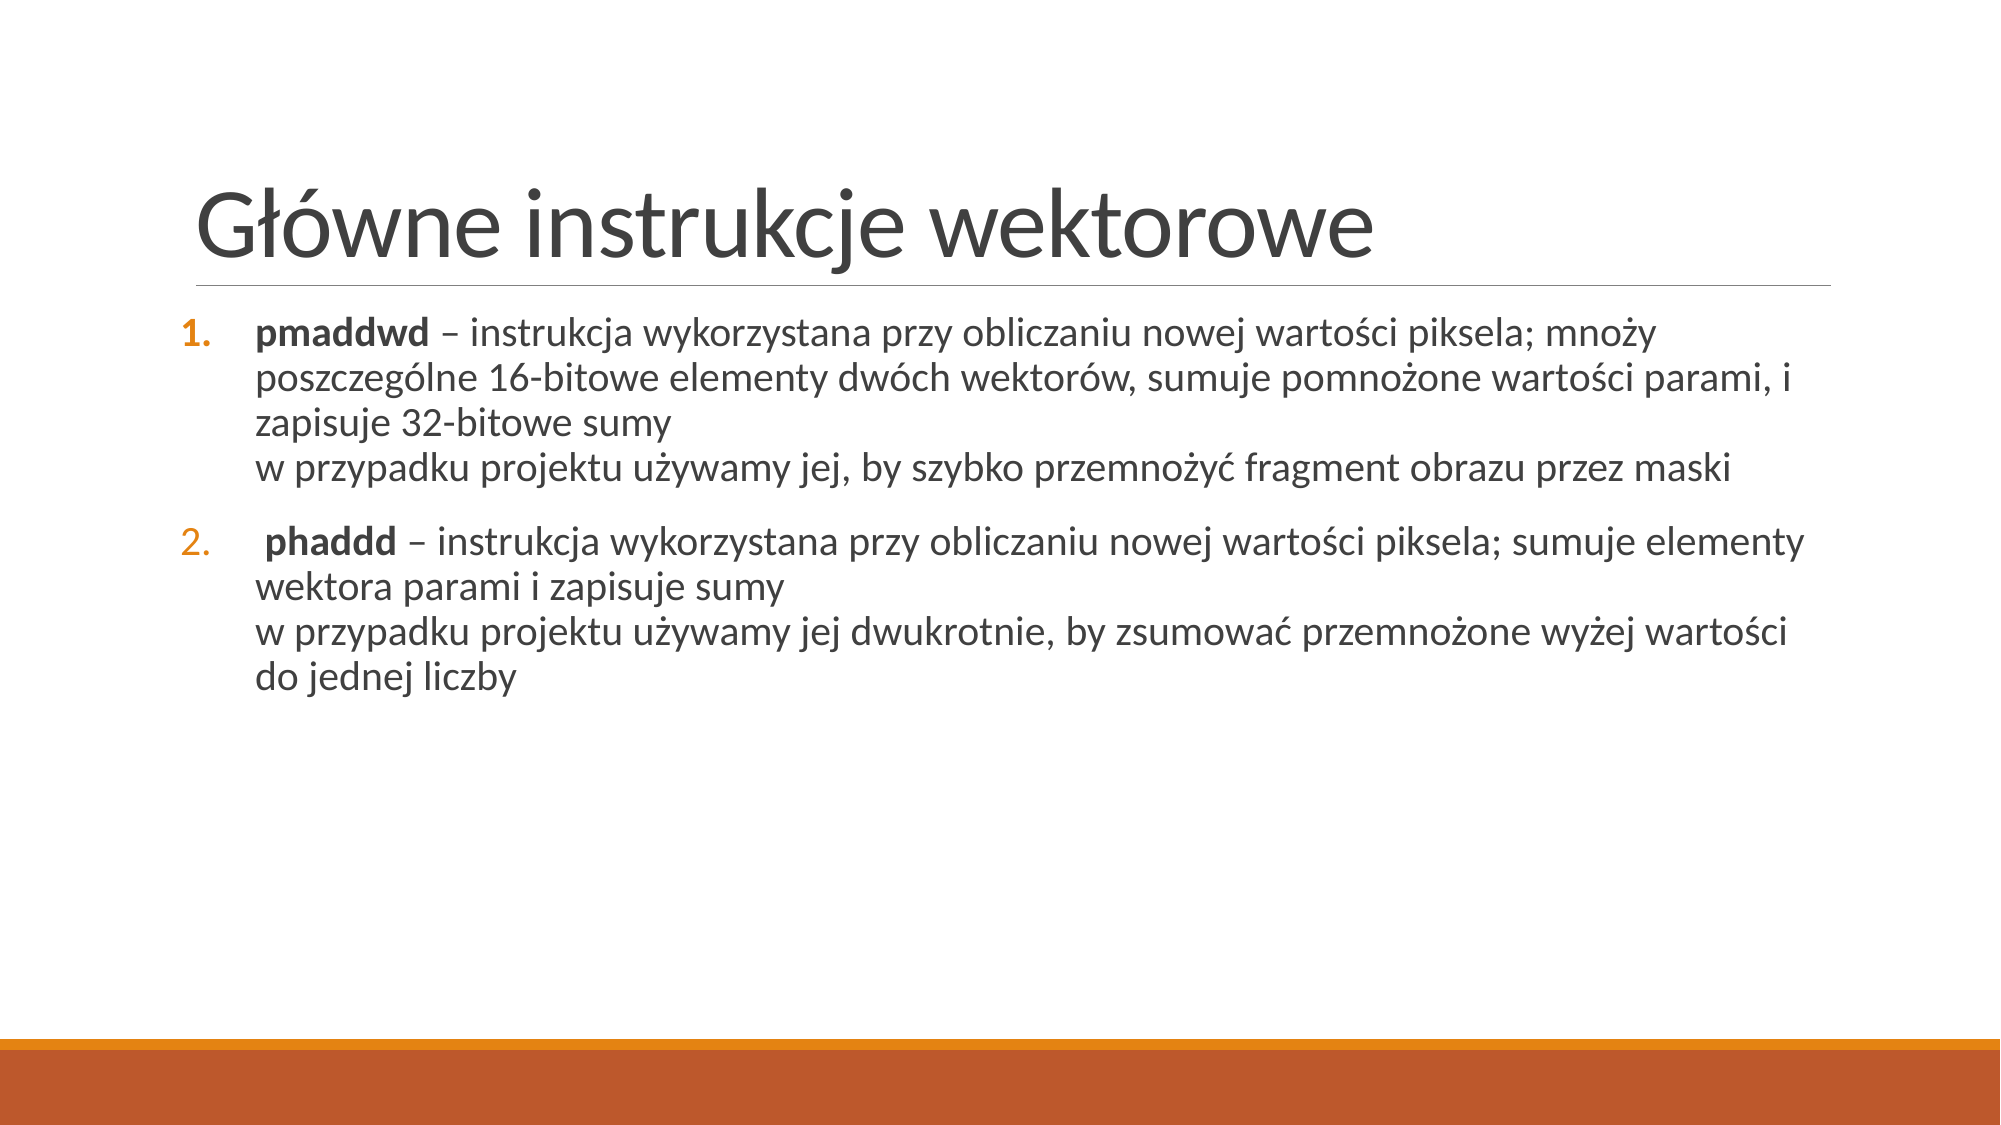

# Główne instrukcje wektorowe
pmaddwd – instrukcja wykorzystana przy obliczaniu nowej wartości piksela; mnoży poszczególne 16-bitowe elementy dwóch wektorów, sumuje pomnożone wartości parami, i zapisuje 32-bitowe sumy
w przypadku projektu używamy jej, by szybko przemnożyć fragment obrazu przez maski
 phaddd – instrukcja wykorzystana przy obliczaniu nowej wartości piksela; sumuje elementy wektora parami i zapisuje sumy
w przypadku projektu używamy jej dwukrotnie, by zsumować przemnożone wyżej wartości do jednej liczby